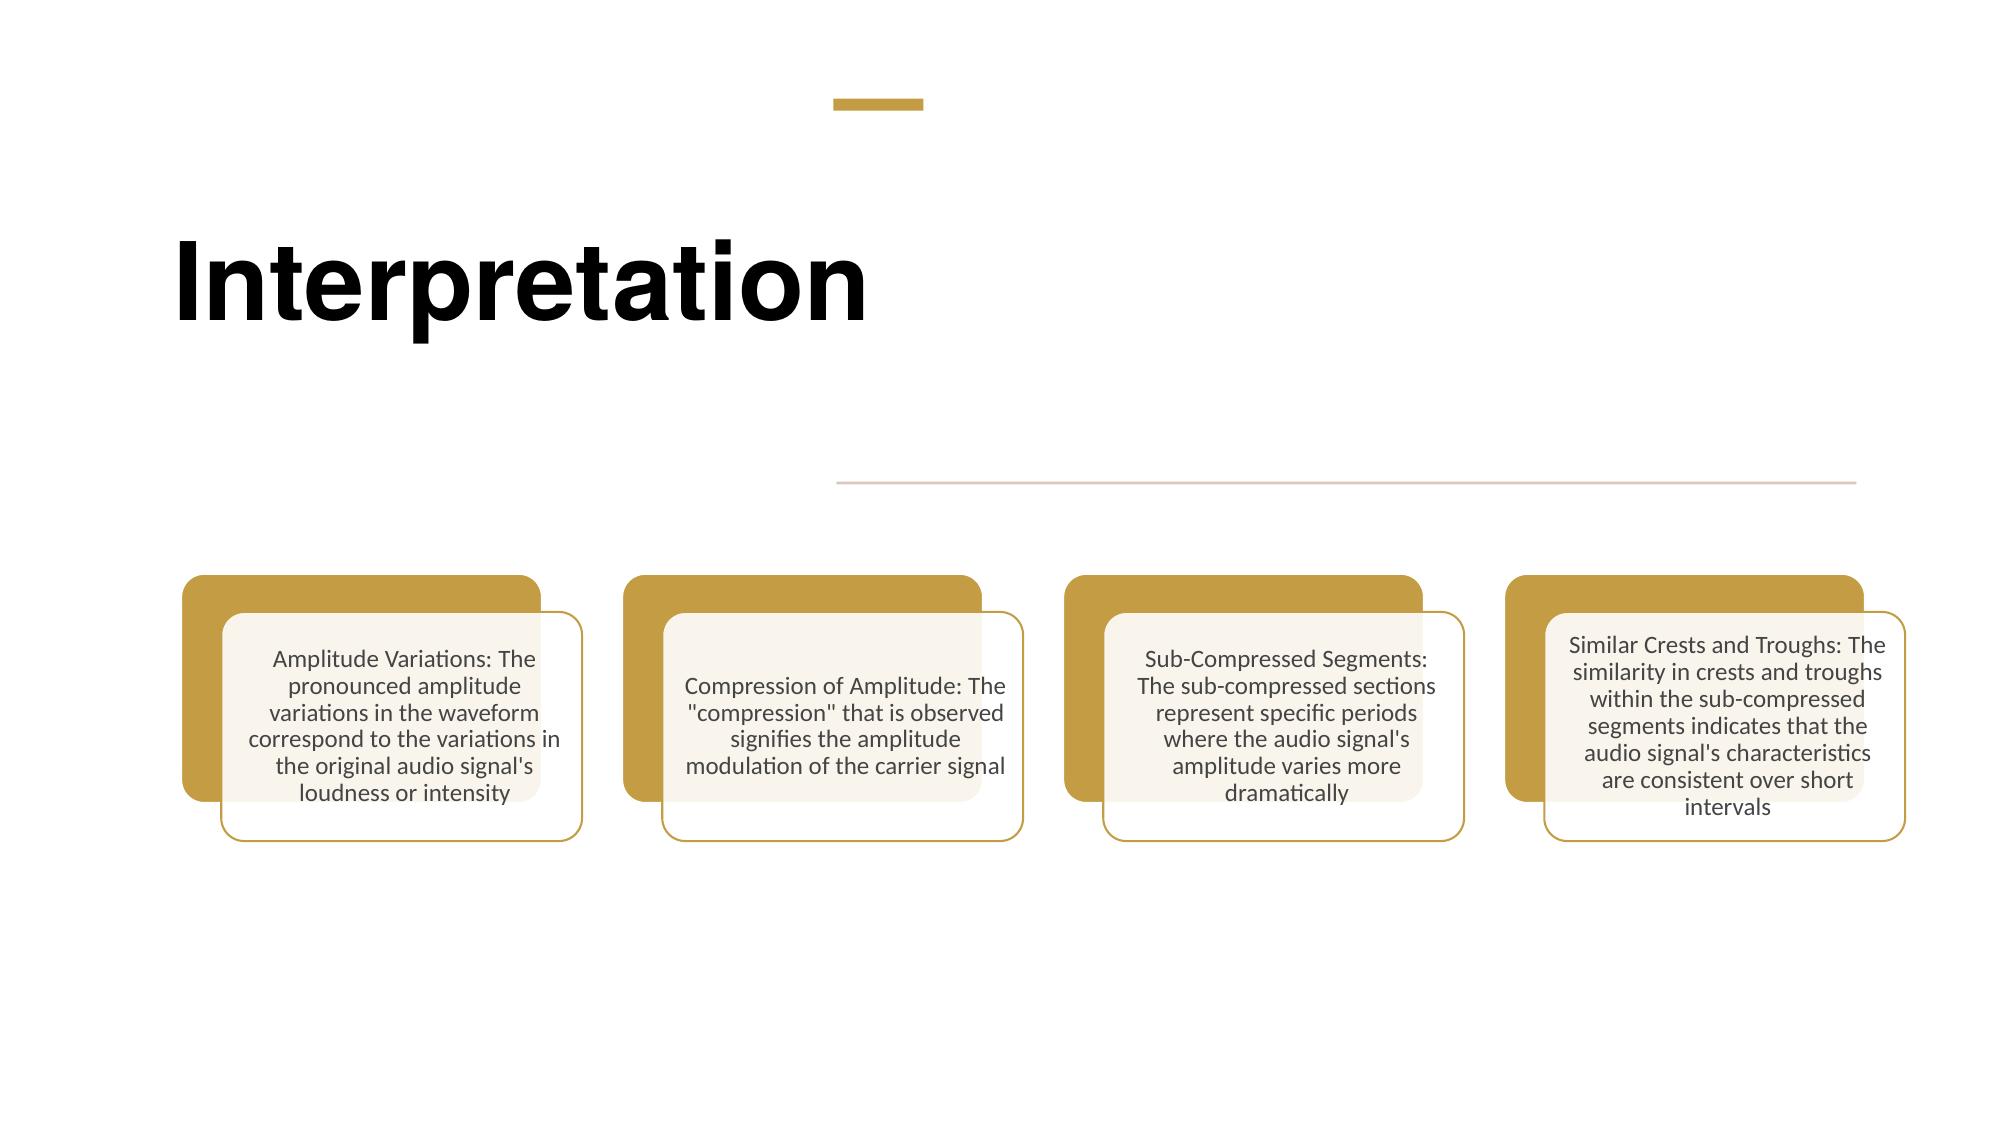

# Interpretation
Amplitude Variations: The pronounced amplitude variations in the waveform correspond to the variations in the original audio signal's loudness or intensity
Compression of Amplitude: The "compression" that is observed signifies the amplitude modulation of the carrier signal
Sub-Compressed Segments: The sub-compressed sections represent specific periods where the audio signal's amplitude varies more dramatically
Similar Crests and Troughs: The similarity in crests and troughs within the sub-compressed segments indicates that the audio signal's characteristics are consistent over short intervals